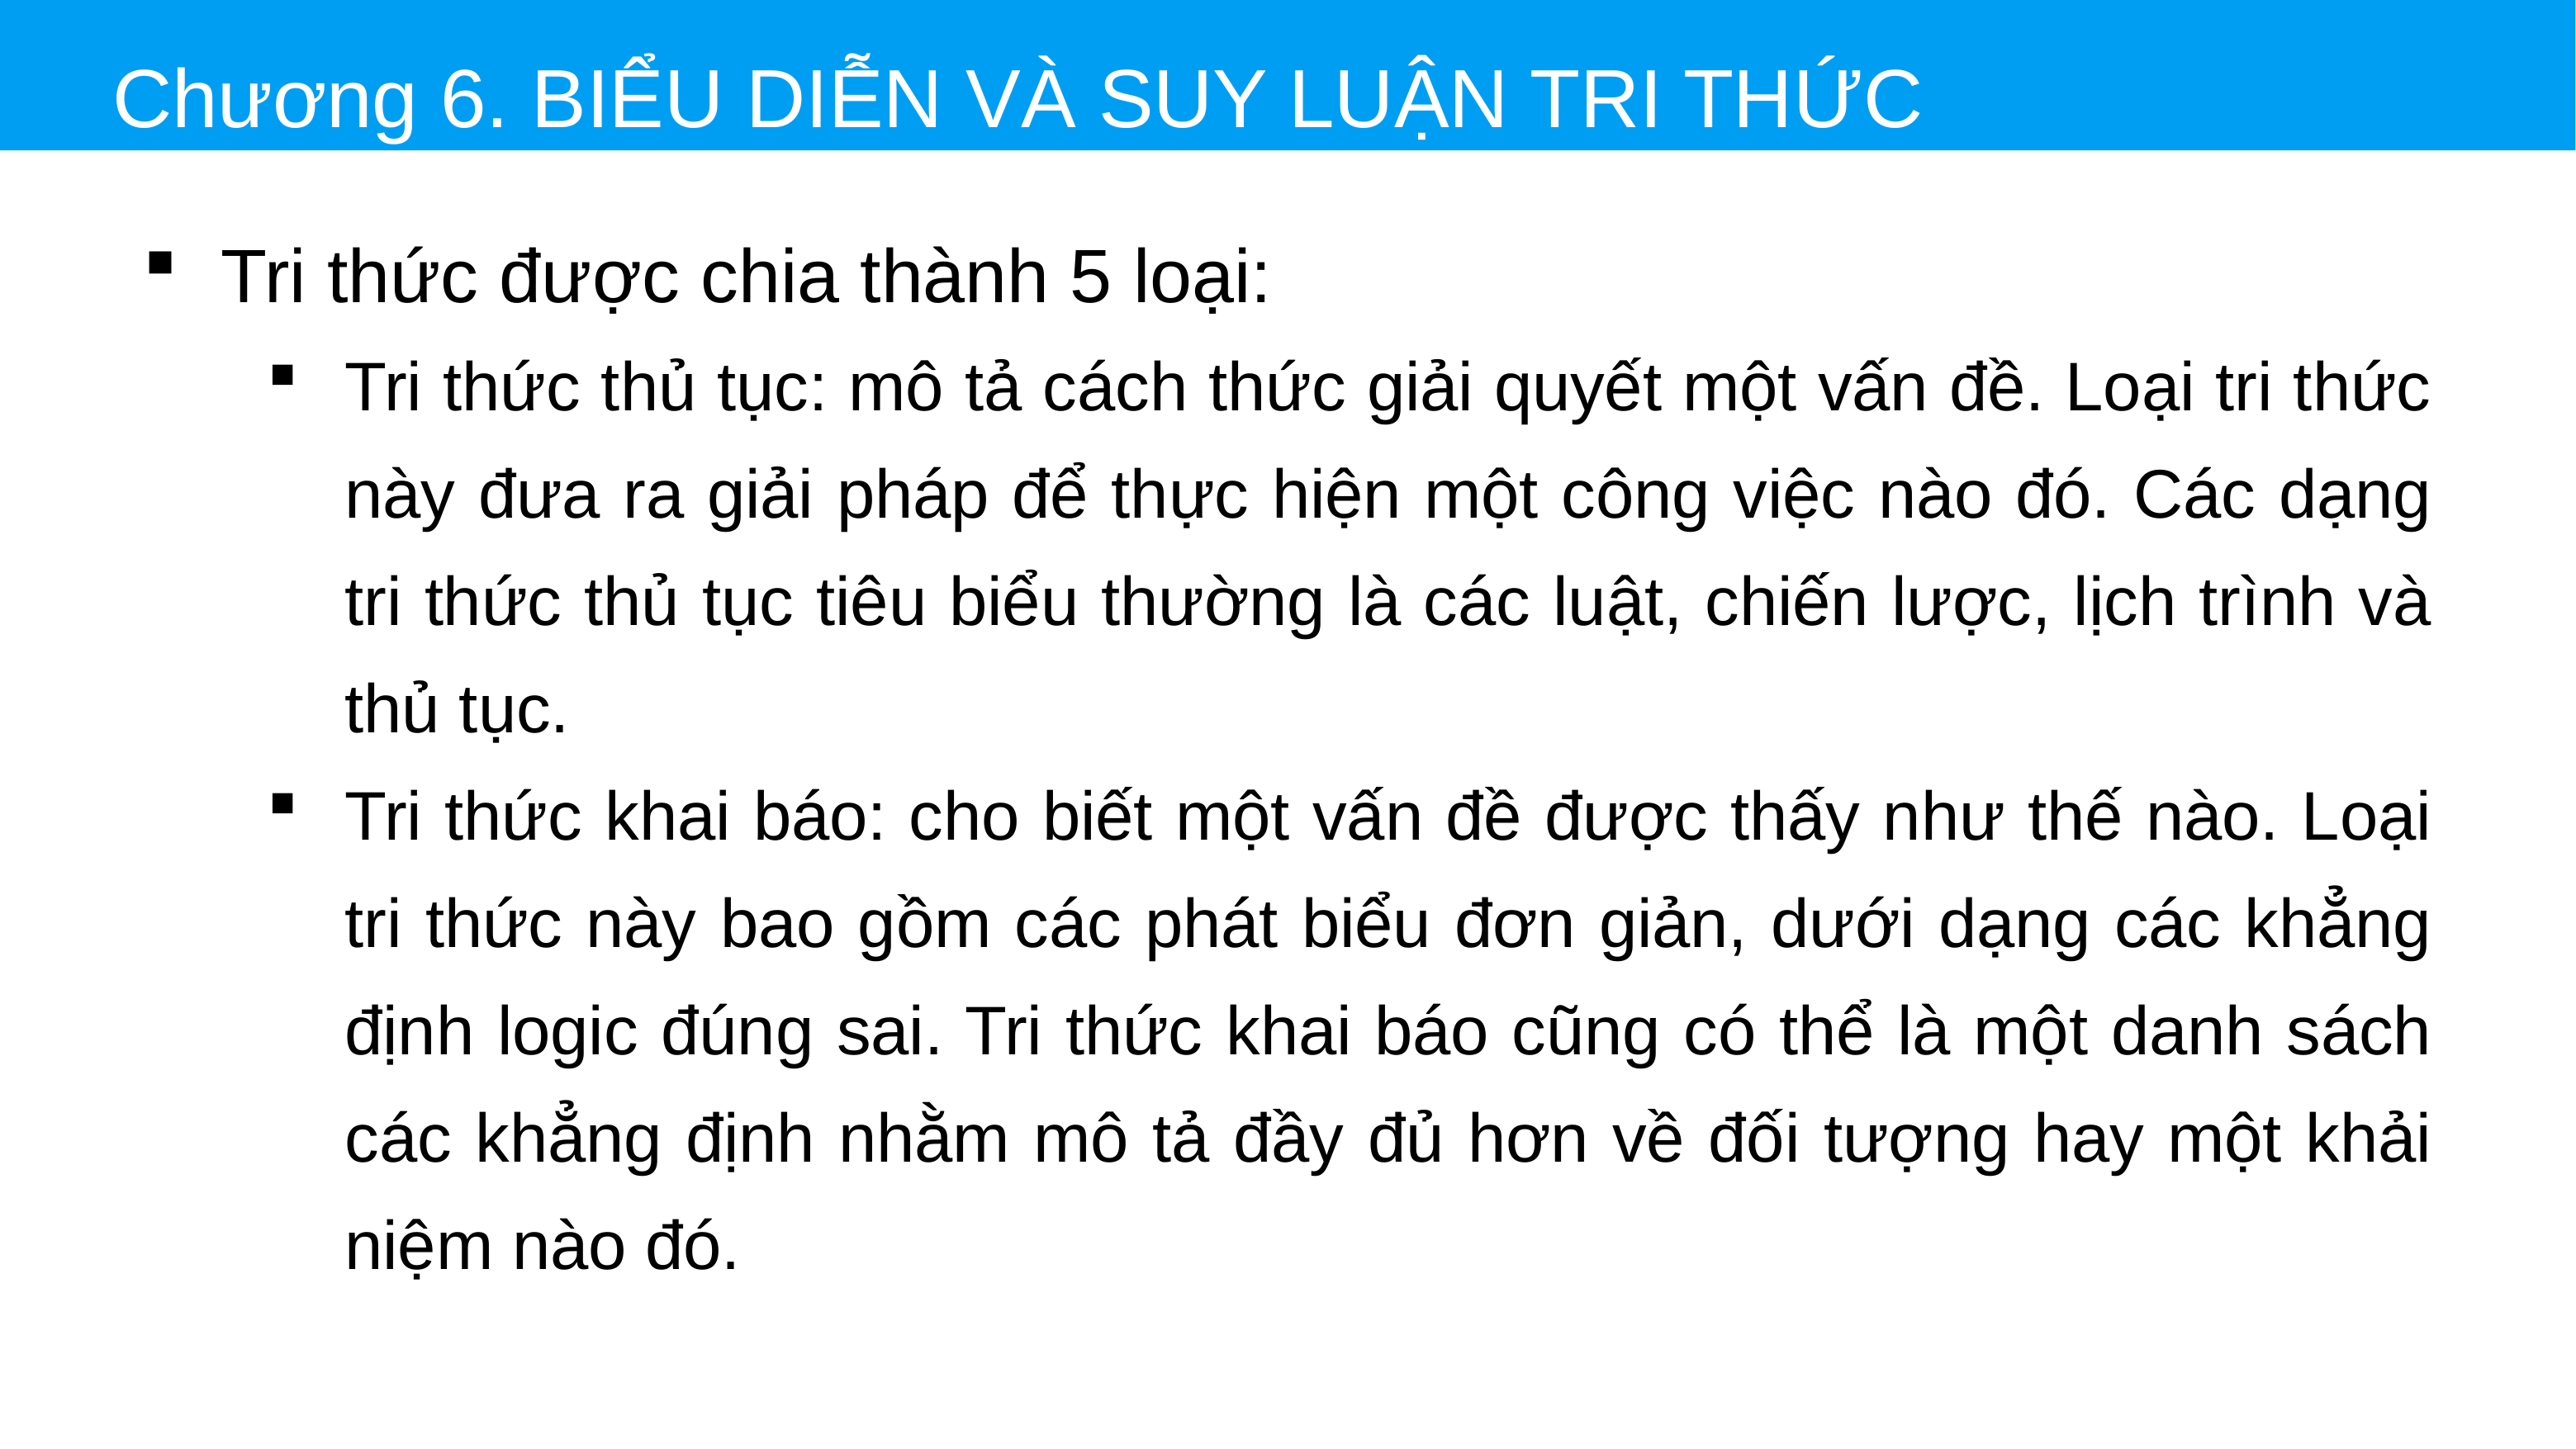

Chương 6. BIỂU DIỄN VÀ SUY LUẬN TRI THỨC
Tri thức được chia thành 5 loại:
Tri thức thủ tục: mô tả cách thức giải quyết một vấn đề. Loại tri thức này đưa ra giải pháp để thực hiện một công việc nào đó. Các dạng tri thức thủ tục tiêu biểu thường là các luật, chiến lược, lịch trình và thủ tục.
Tri thức khai báo: cho biết một vấn đề được thấy như thế nào. Loại tri thức này bao gồm các phát biểu đơn giản, dưới dạng các khẳng định logic đúng sai. Tri thức khai báo cũng có thể là một danh sách các khẳng định nhằm mô tả đầy đủ hơn về đối tượng hay một khải niệm nào đó.